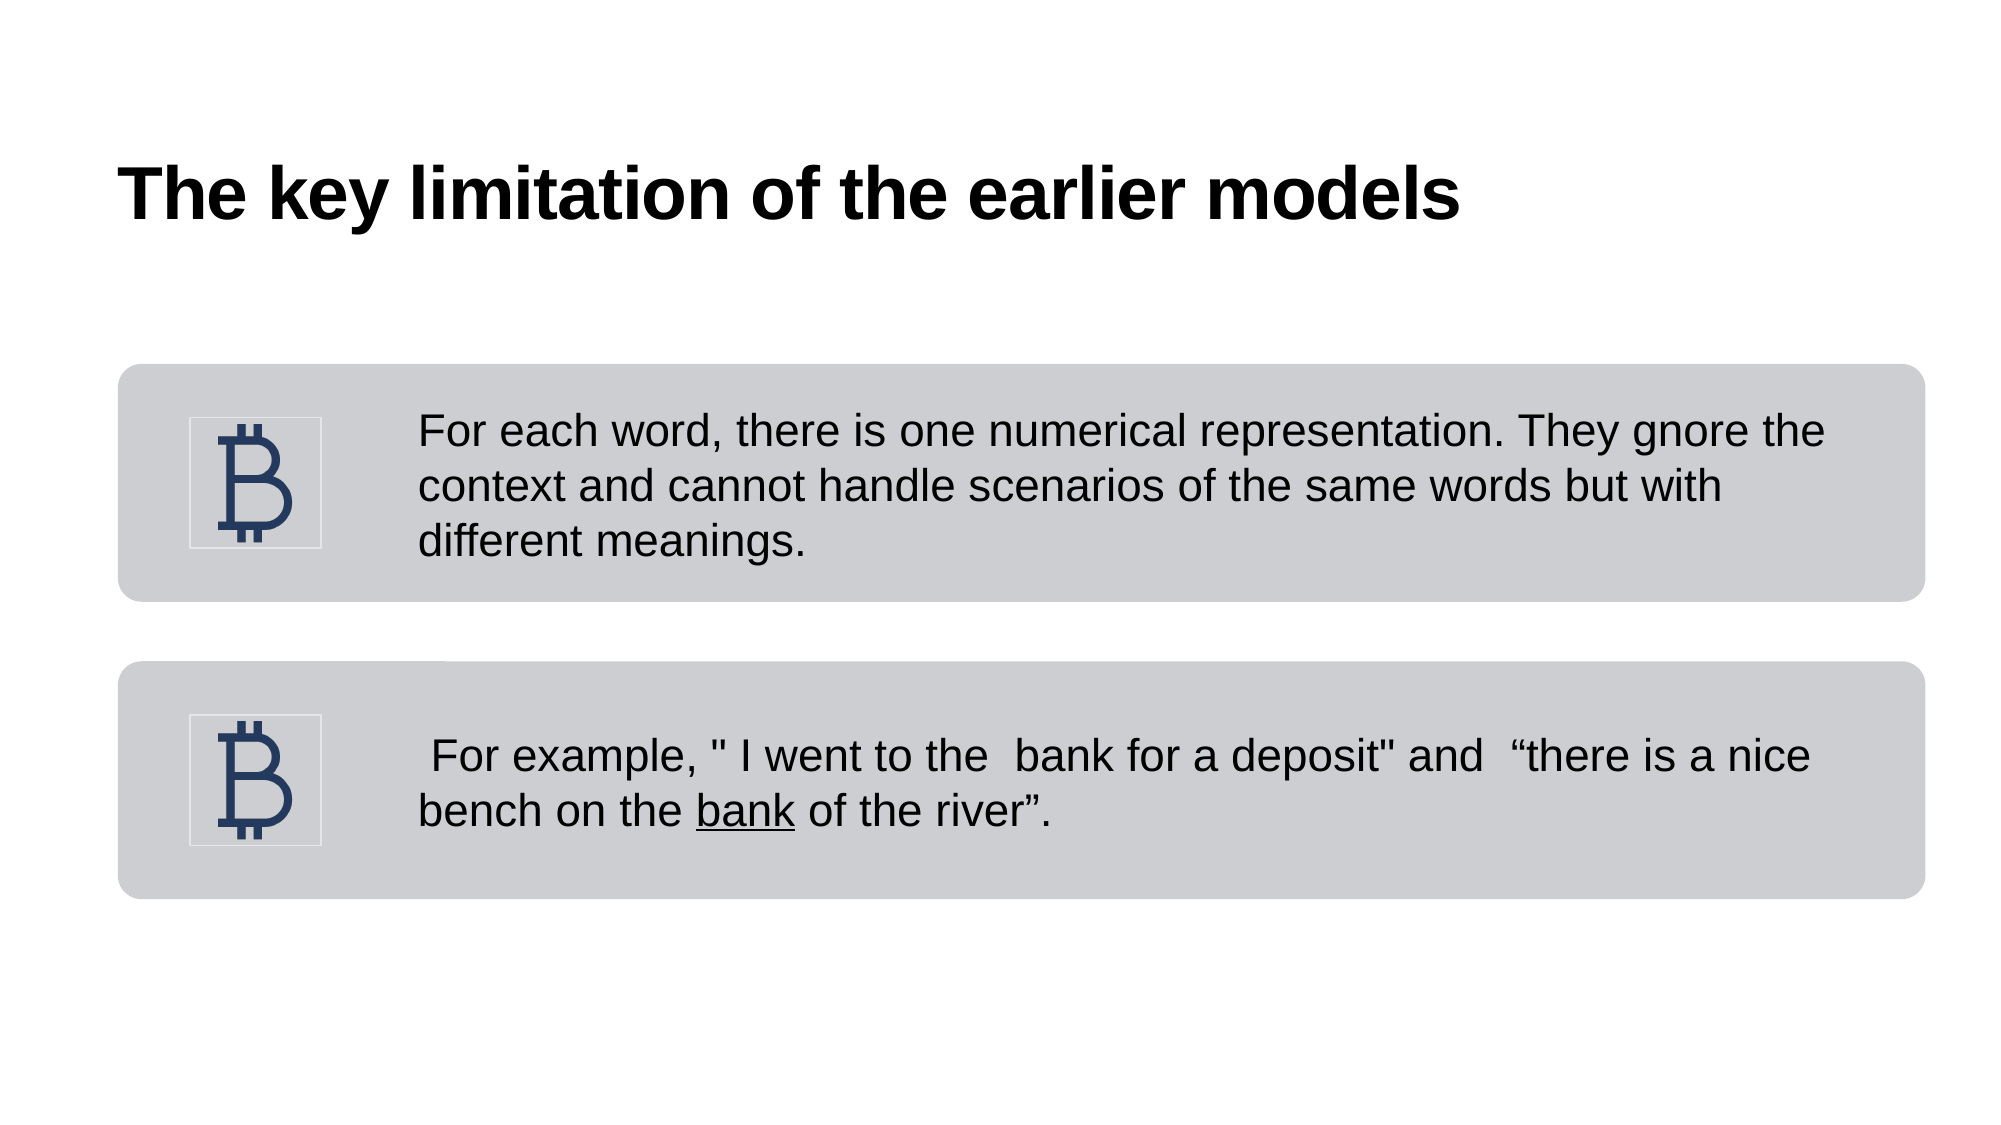

# The key limitation of the earlier models
For each word, there is one numerical representation. They gnore the context and cannot handle scenarios of the same words but with different meanings.
 For example, " I went to the  bank for a deposit" and  “there is a nice bench on the bank of the river”.